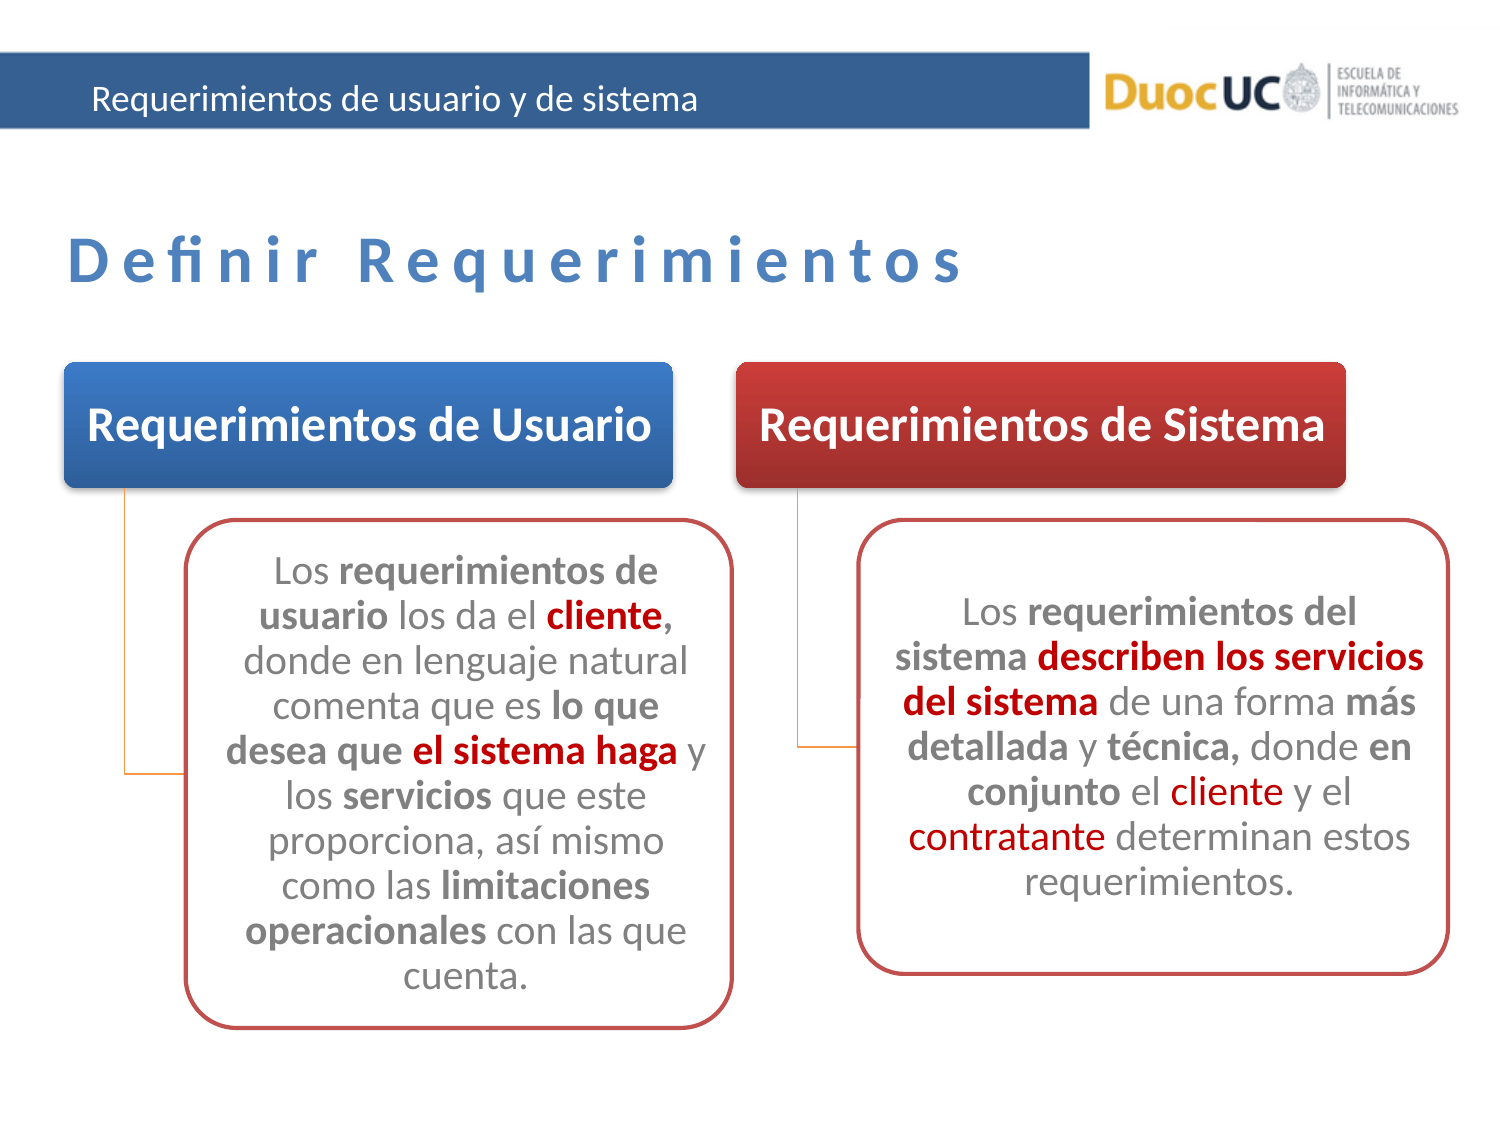

Requerimientos de usuario y de sistema
Definir Requerimientos
Requerimientos de Usuario
Los requerimientos de usuario los da el cliente, donde en lenguaje natural comenta que es lo que desea que el sistema haga y los servicios que este proporciona, así mismo como las limitaciones operacionales con las que cuenta.
Requerimientos de Sistema
Los requerimientos del sistema describen los servicios del sistema de una forma más detallada y técnica, donde en conjunto el cliente y el contratante determinan estos requerimientos.